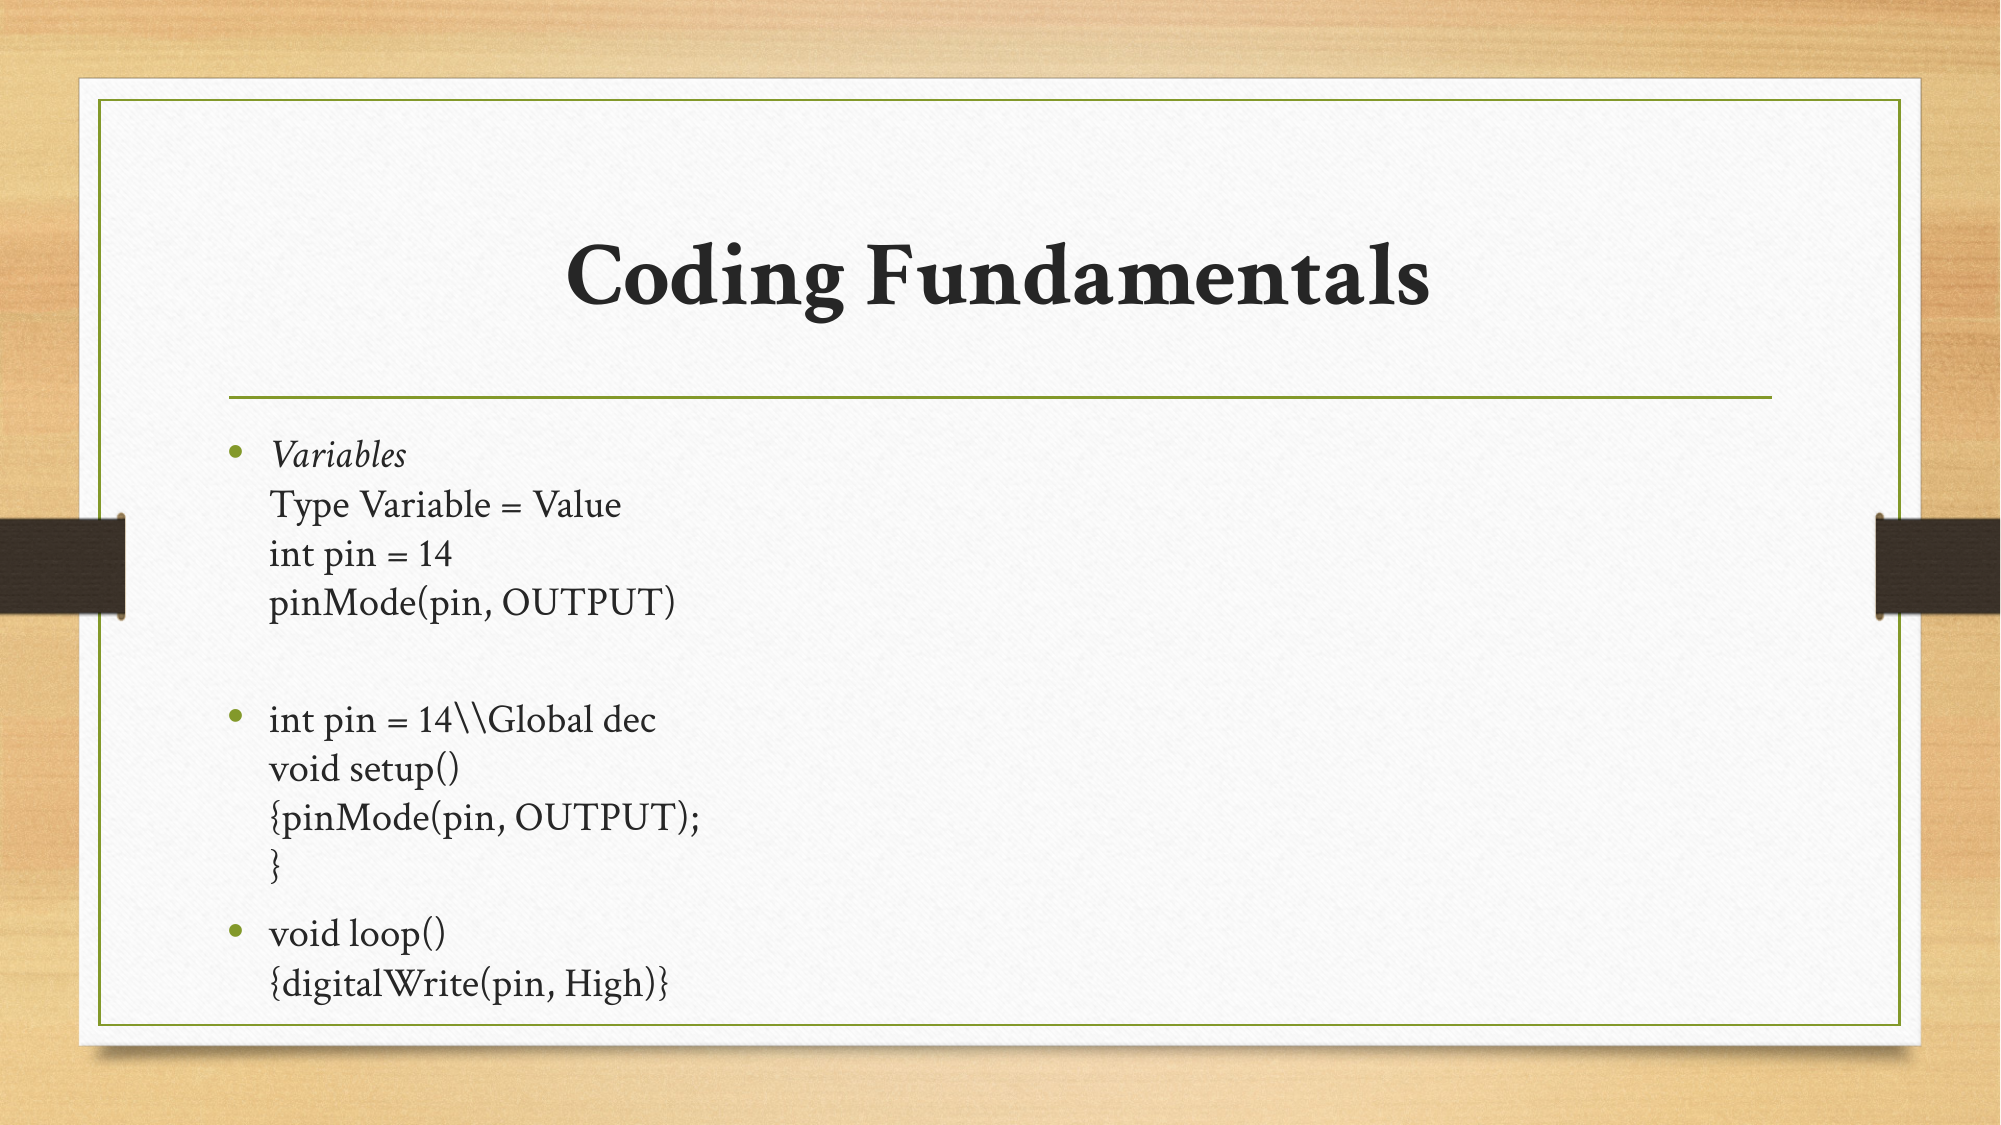

# Coding Fundamentals
Variables
Type Variable = Value
int pin = 14
pinMode(pin, OUTPUT)
int pin = 14\\Global dec
void setup()
{pinMode(pin, OUTPUT);
}
void loop()
{digitalWrite(pin, High)}